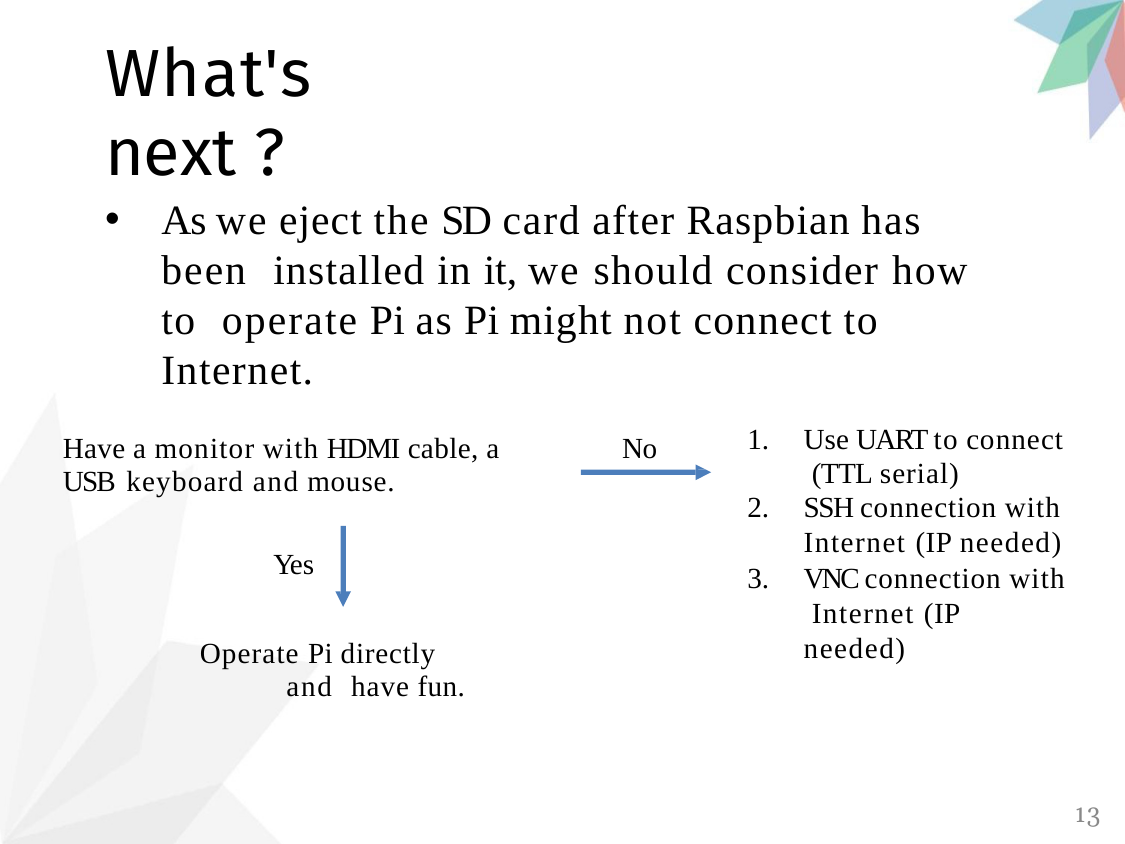

# What's next ?
As we eject the SD card after Raspbian has been  installed in it, we should consider how to  operate Pi as Pi might not connect to Internet.
Use UART to connect  (TTL serial)
SSH connection with
Internet (IP needed)
VNC connection with  Internet (IP needed)
Have a monitor with HDMI cable, a USB  keyboard and mouse.
No

Yes
Operate Pi directly and  have fun.
13